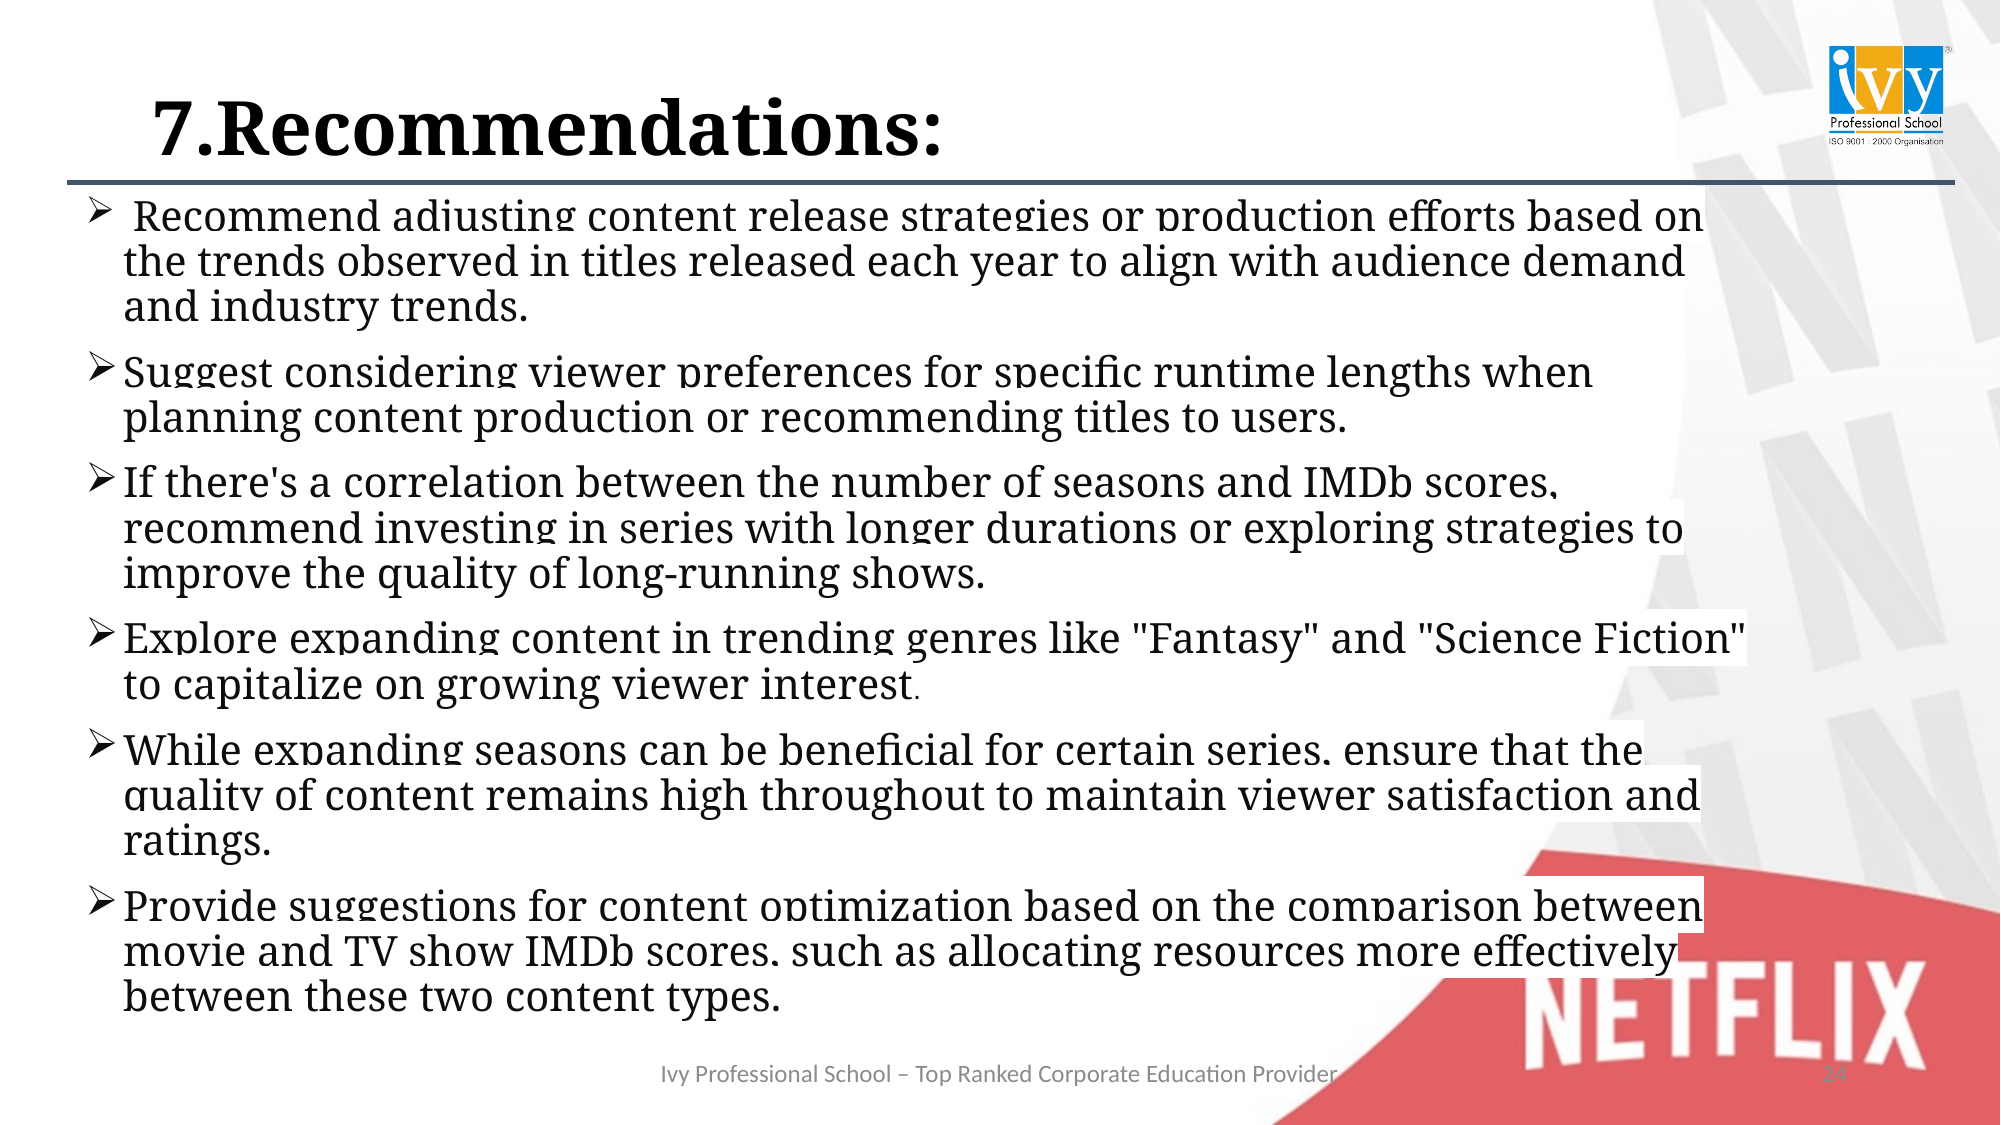

# 7.Recommendations:
 Recommend adjusting content release strategies or production efforts based on the trends observed in titles released each year to align with audience demand and industry trends.
Suggest considering viewer preferences for specific runtime lengths when planning content production or recommending titles to users.
If there's a correlation between the number of seasons and IMDb scores, recommend investing in series with longer durations or exploring strategies to improve the quality of long-running shows.
Explore expanding content in trending genres like "Fantasy" and "Science Fiction" to capitalize on growing viewer interest.
While expanding seasons can be beneficial for certain series, ensure that the quality of content remains high throughout to maintain viewer satisfaction and ratings.
Provide suggestions for content optimization based on the comparison between movie and TV show IMDb scores, such as allocating resources more effectively between these two content types.

24